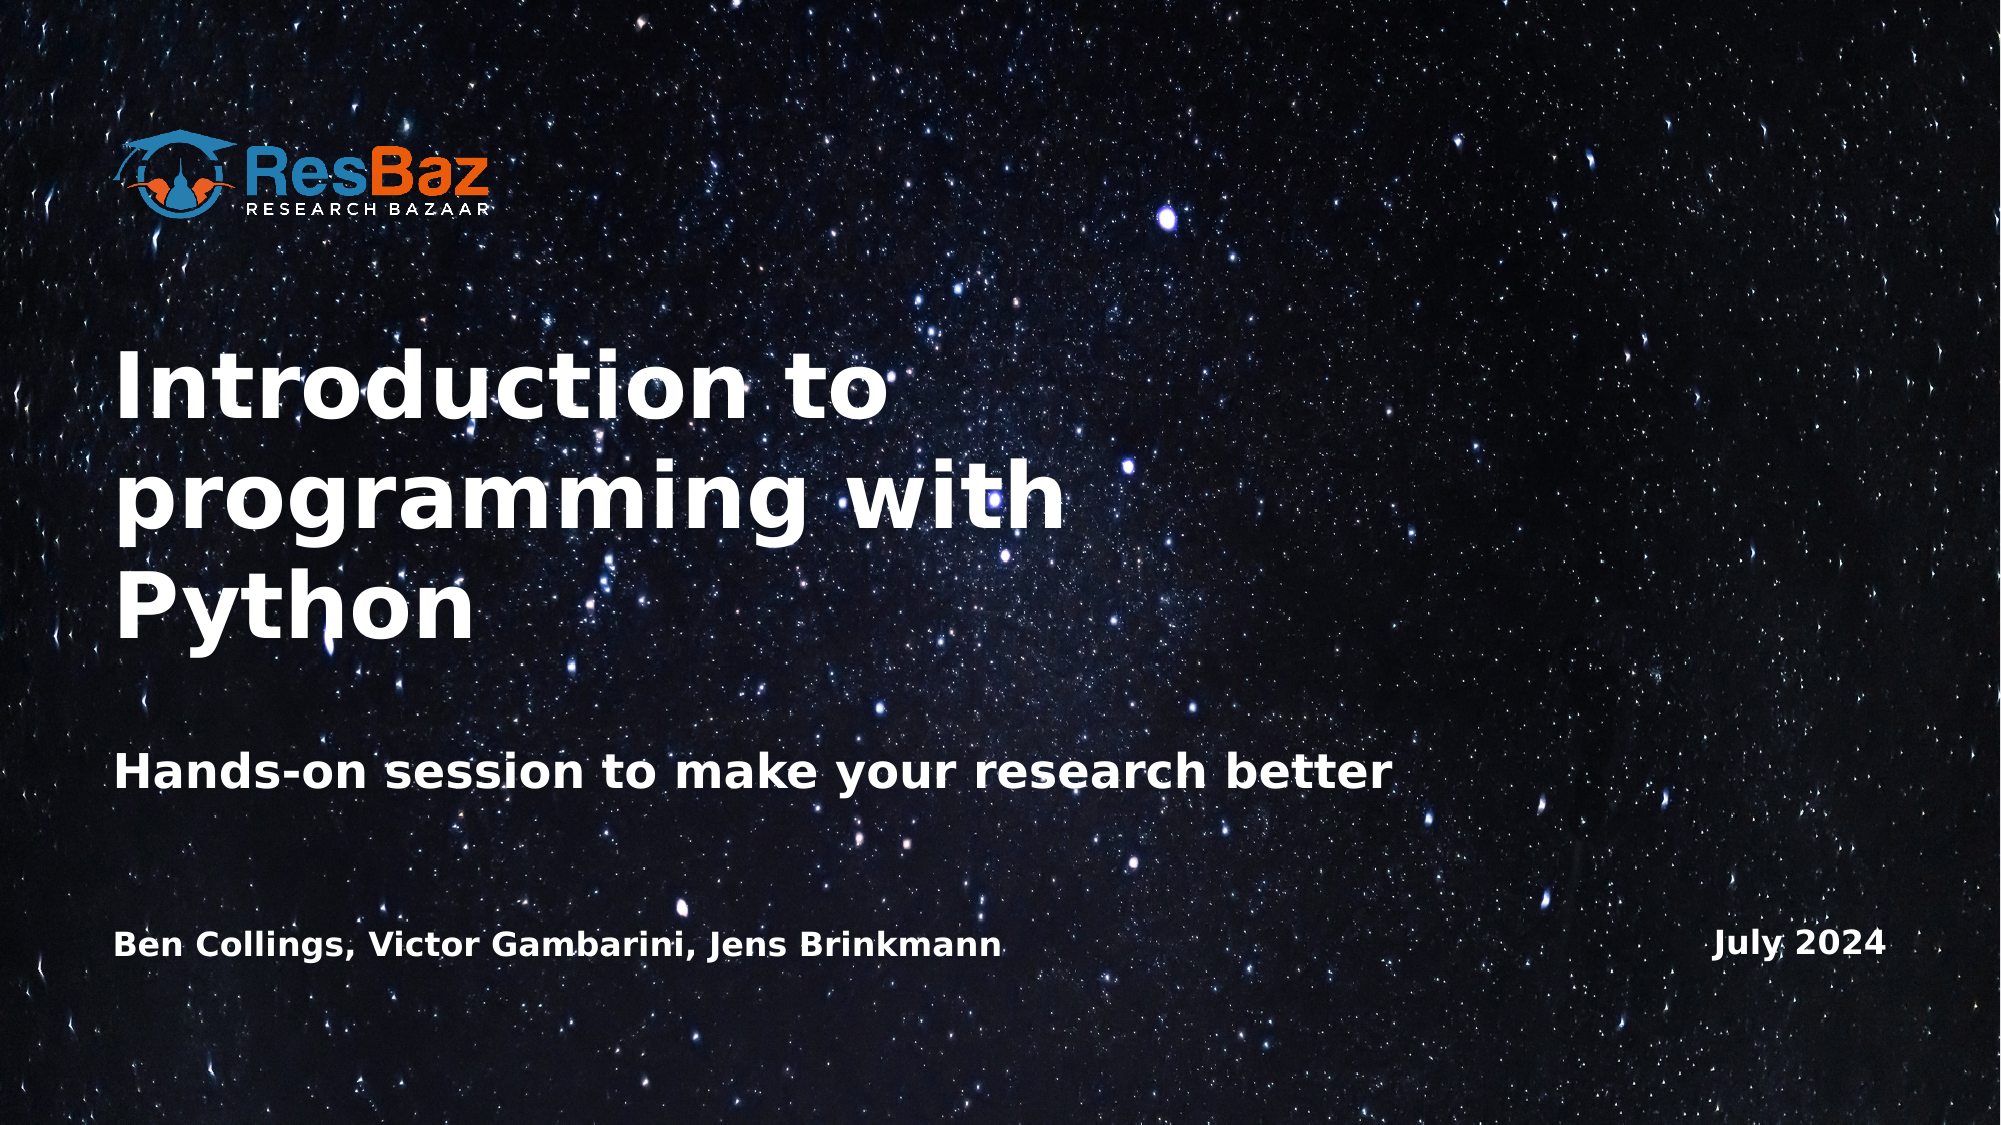

Introduction to programming with Python
Hands-on session to make your research better
July 2024
Ben Collings, Victor Gambarini, Jens Brinkmann